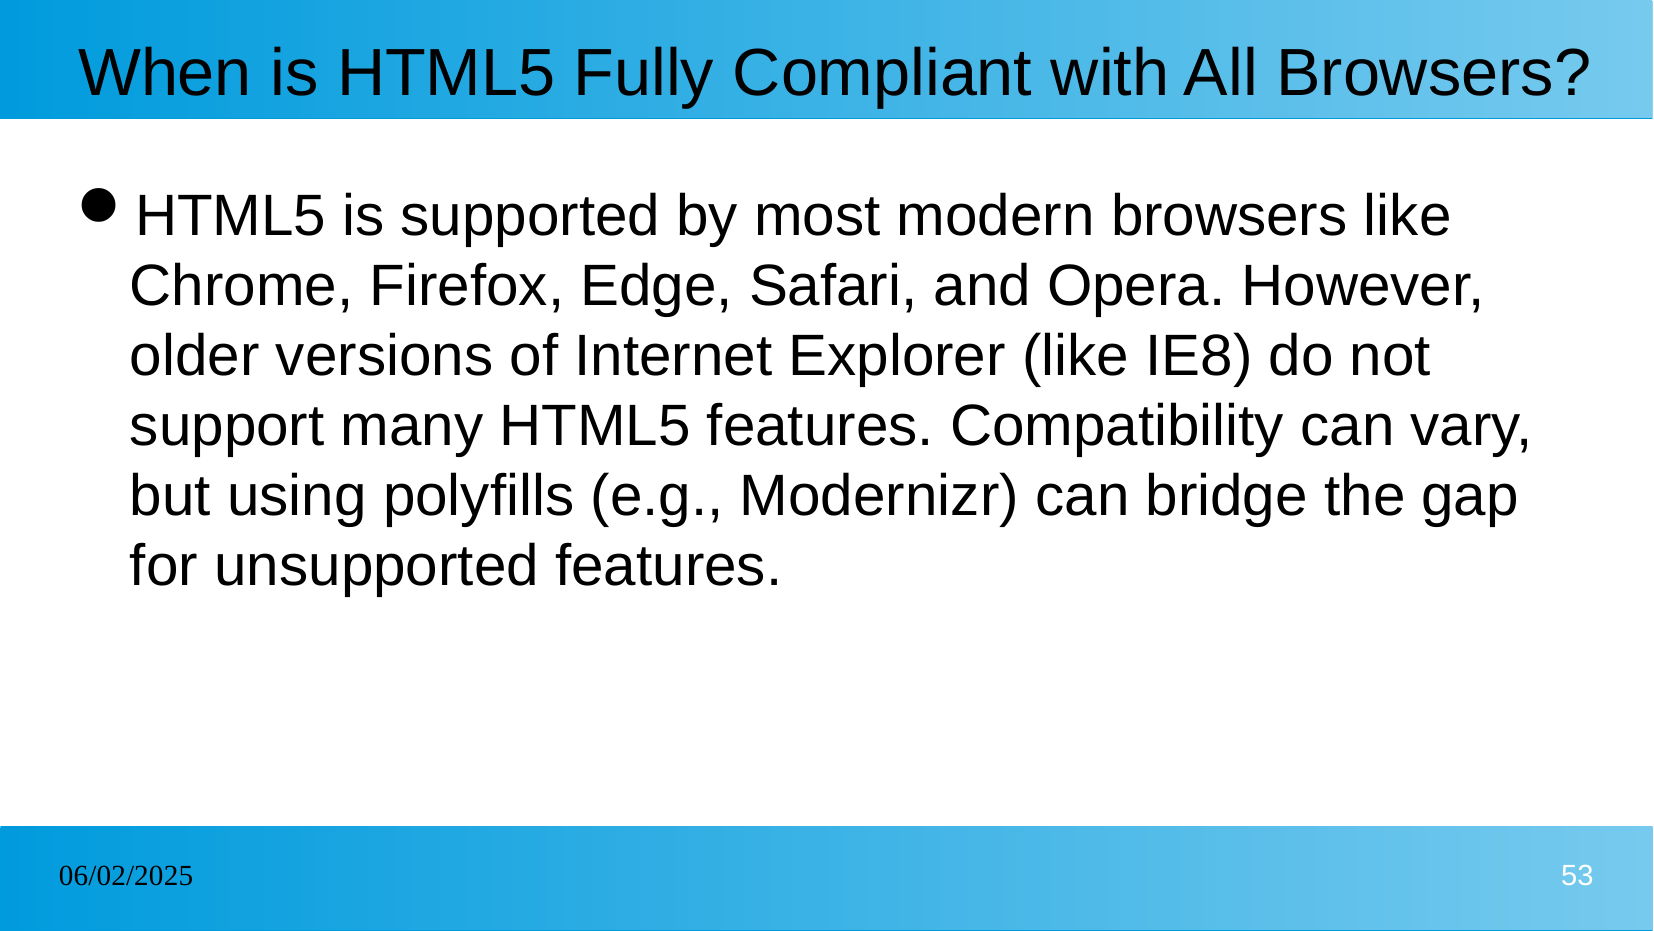

# When is HTML5 Fully Compliant with All Browsers?
HTML5 is supported by most modern browsers like Chrome, Firefox, Edge, Safari, and Opera. However, older versions of Internet Explorer (like IE8) do not support many HTML5 features. Compatibility can vary, but using polyfills (e.g., Modernizr) can bridge the gap for unsupported features.
06/02/2025
53